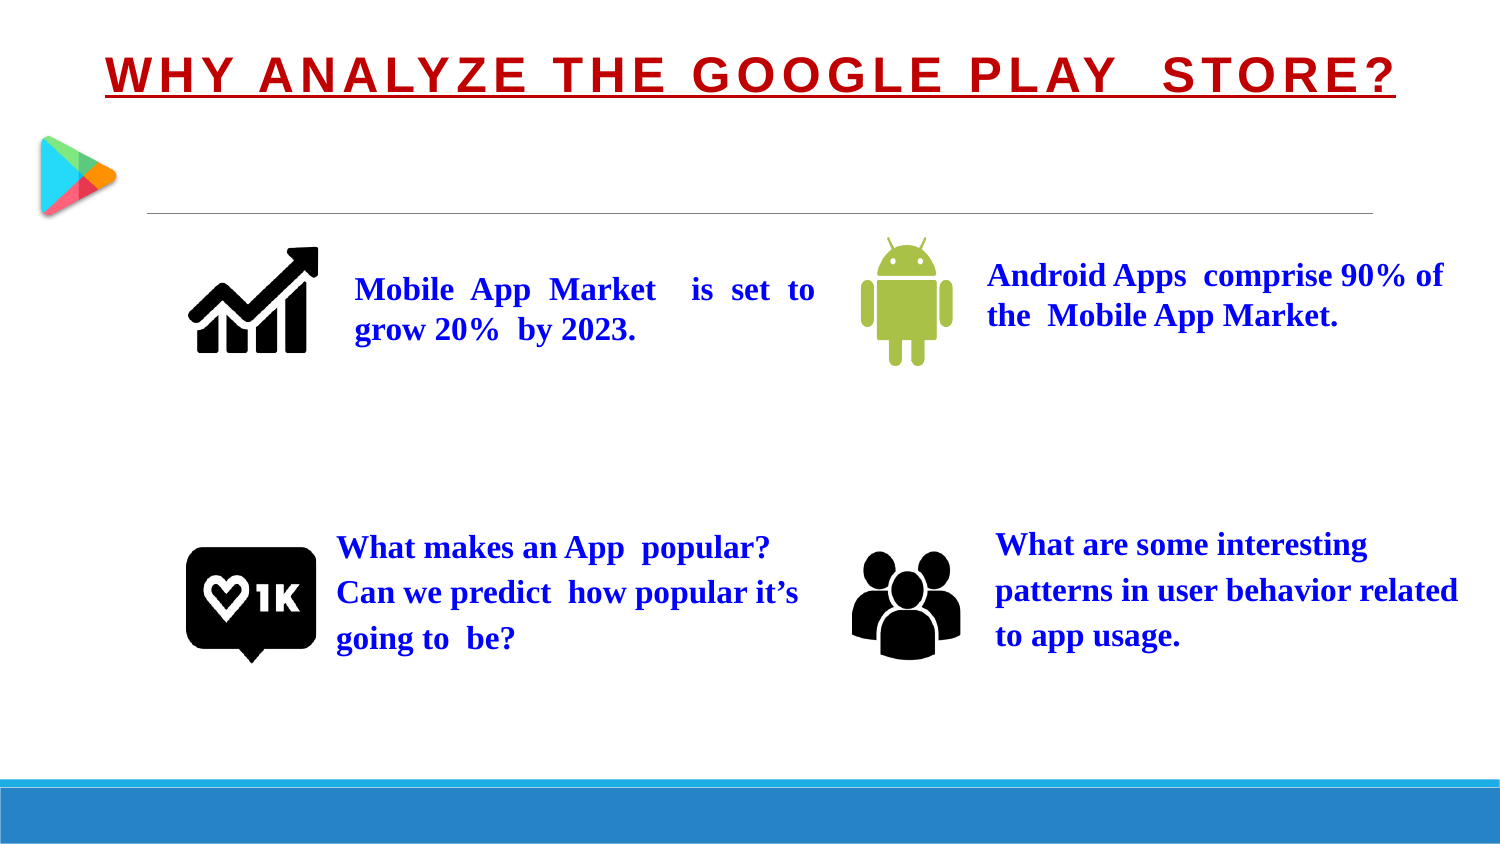

# WHY ANALYZE THE GOOGLE PLAY  STORE?

Android Apps  comprise 90% of the  Mobile App Market.
Mobile App Market  is set to grow 20%  by 2023.
What are some interesting patterns in user behavior related to app usage.
What makes an App  popular? Can we predict  how popular it’s going to  be?